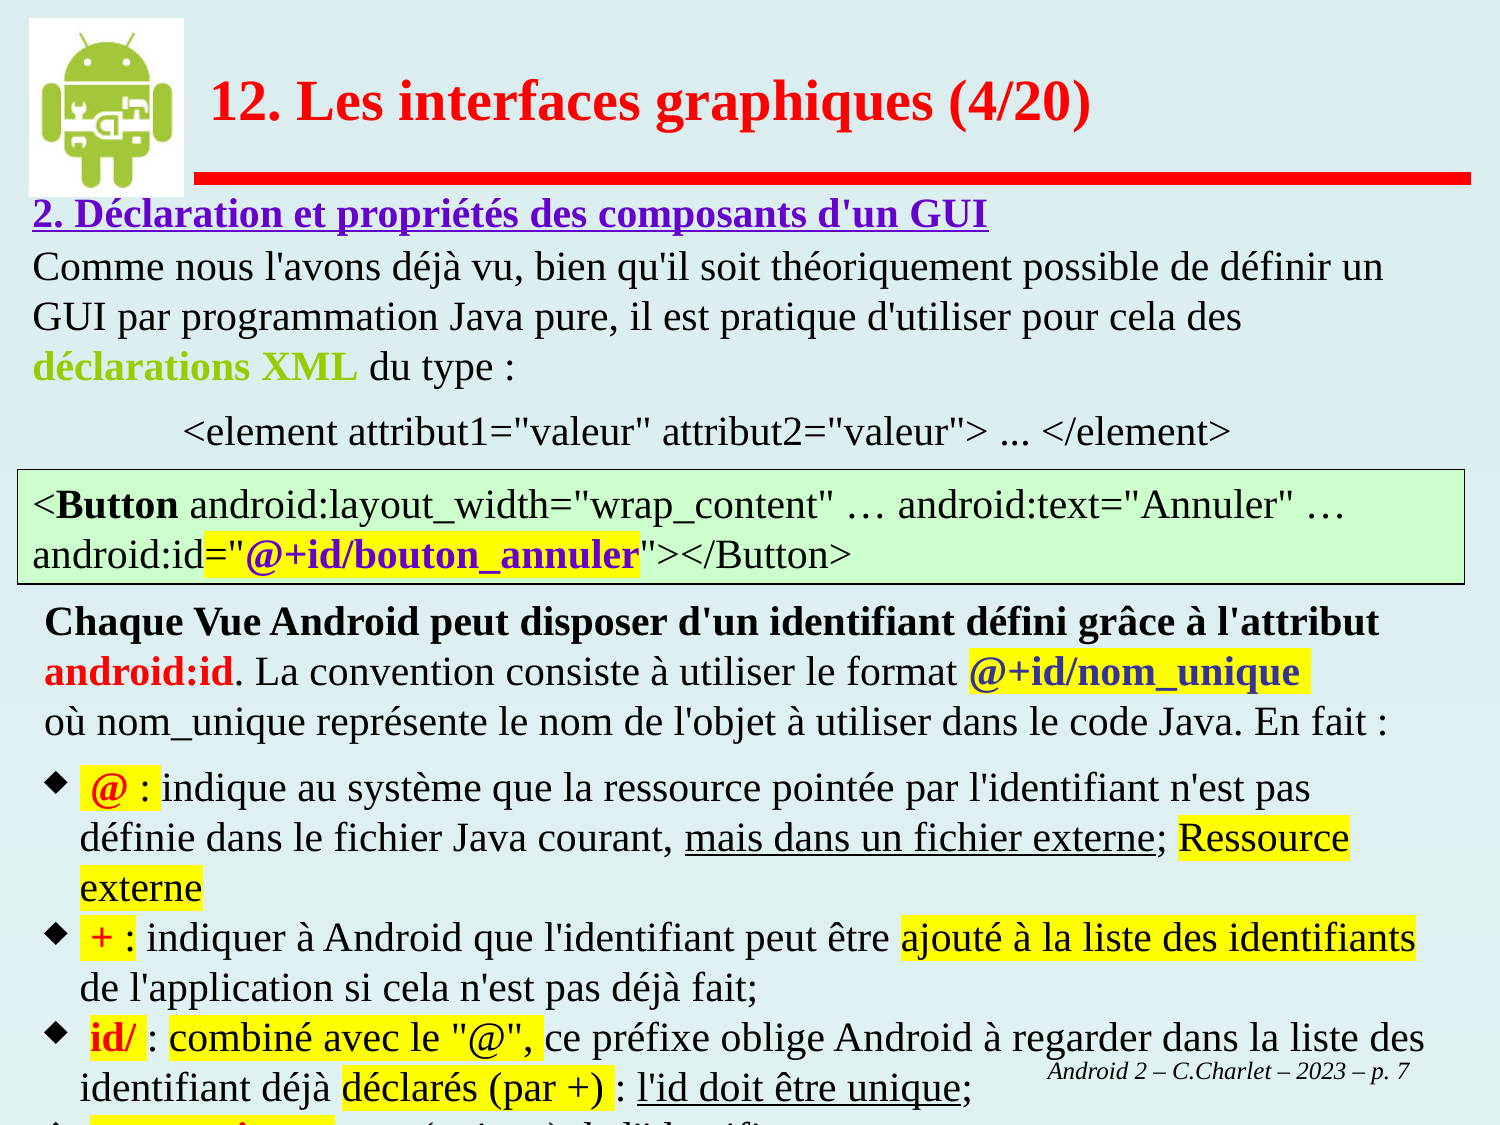

12. Les interfaces graphiques (4/20)
2. Déclaration et propriétés des composants d'un GUI
Comme nous l'avons déjà vu, bien qu'il soit théoriquement possible de définir un GUI par programmation Java pure, il est pratique d'utiliser pour cela des déclarations XML du type :

	<element attribut1="valeur" attribut2="valeur"> ... </element>
<Button android:layout_width="wrap_content" … android:text="Annuler" … android:id="@+id/bouton_annuler"></Button>
Chaque Vue Android peut disposer d'un identifiant défini grâce à l'attribut android:id. La convention consiste à utiliser le format @+id/nom_unique
où nom_unique représente le nom de l'objet à utiliser dans le code Java. En fait :
 @ : indique au système que la ressource pointée par l'identifiant n'est pas définie dans le fichier Java courant, mais dans un fichier externe; Ressource externe
 + : indiquer à Android que l'identifiant peut être ajouté à la liste des identifiants de l'application si cela n'est pas déjà fait;
 id/ : combiné avec le "@", ce préfixe oblige Android à regarder dans la liste des identifiant déjà déclarés (par +) : l'id doit être unique;
 nom_unique: nom (unique) de l'identifiant.
 Android 2 – C.Charlet – 2023 – p. 7